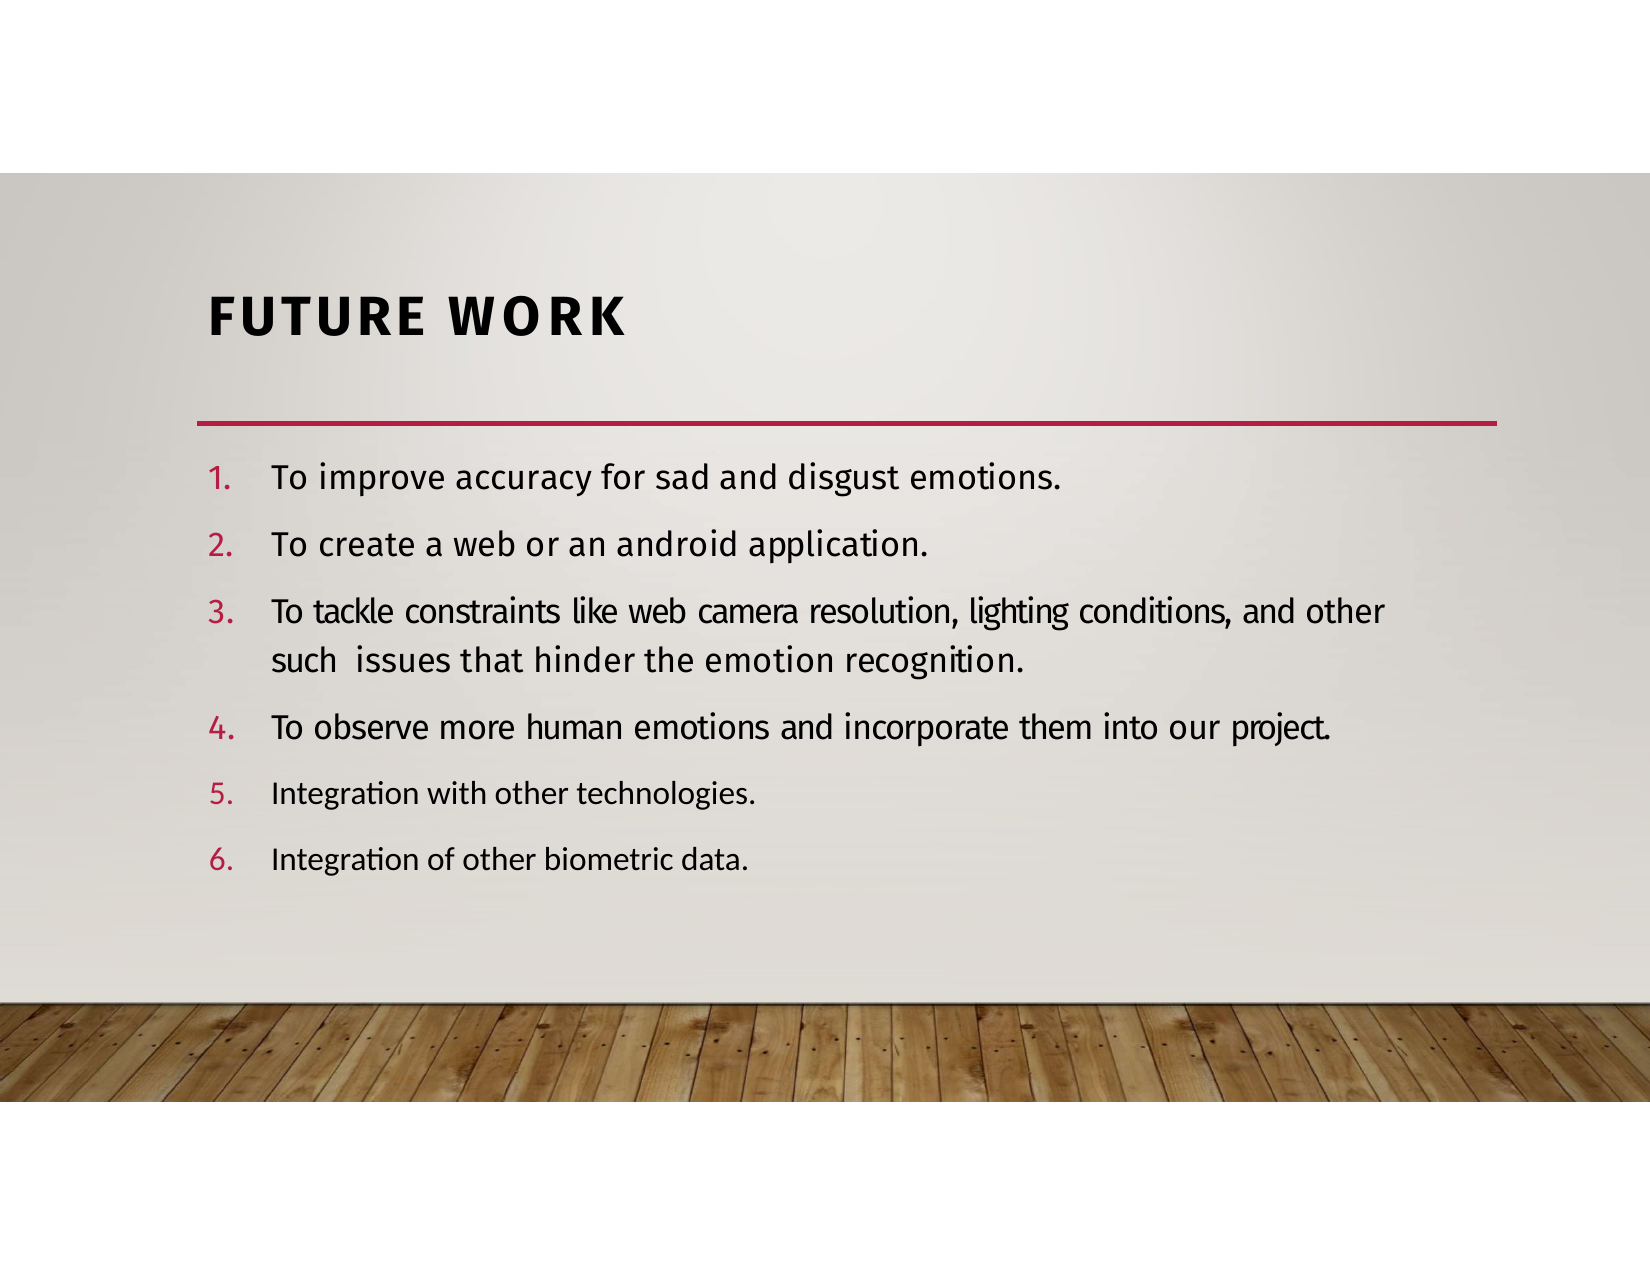

# FUTURE WORK
To improve accuracy for sad and disgust emotions.
To create a web or an android application.
To tackle constraints like web camera resolution, lighting conditions, and other such  issues that hinder the emotion recognition.
To observe more human emotions and incorporate them into our project.
Integration with other technologies.
Integration of other biometric data.